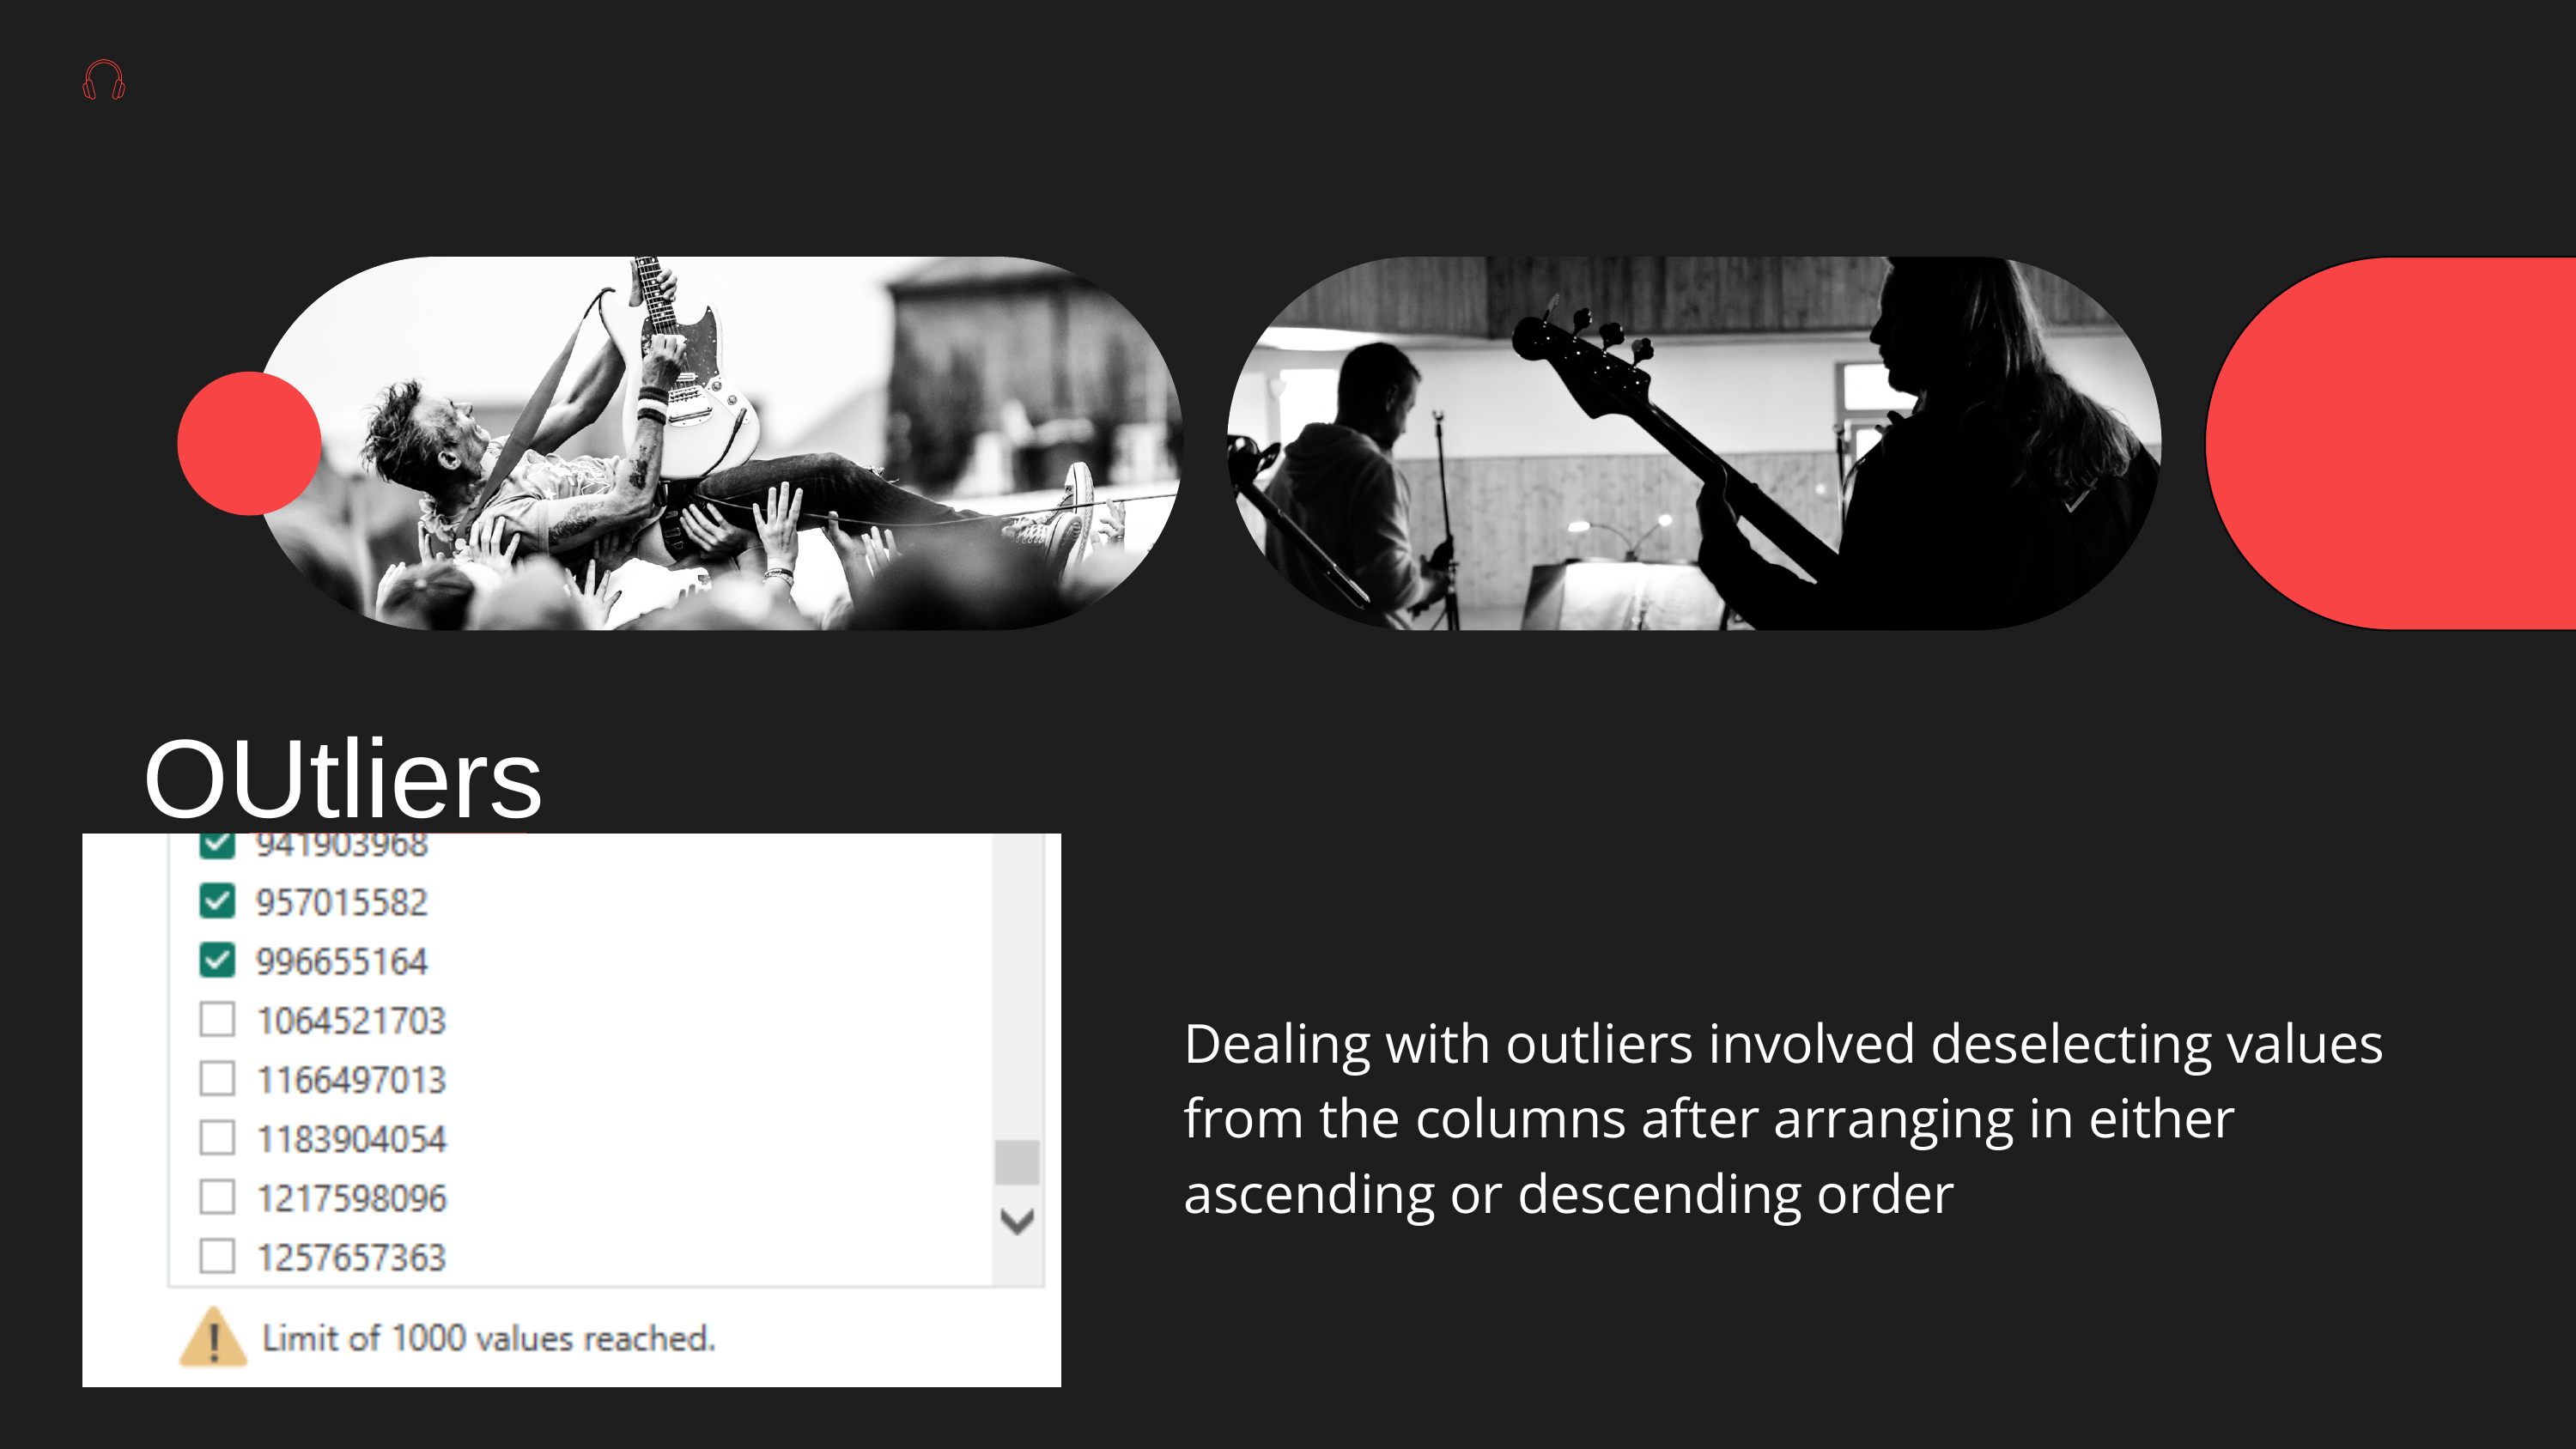

OUtliers

Dealing with outliers involved deselecting values from the columns after arranging in either ascending or descending order